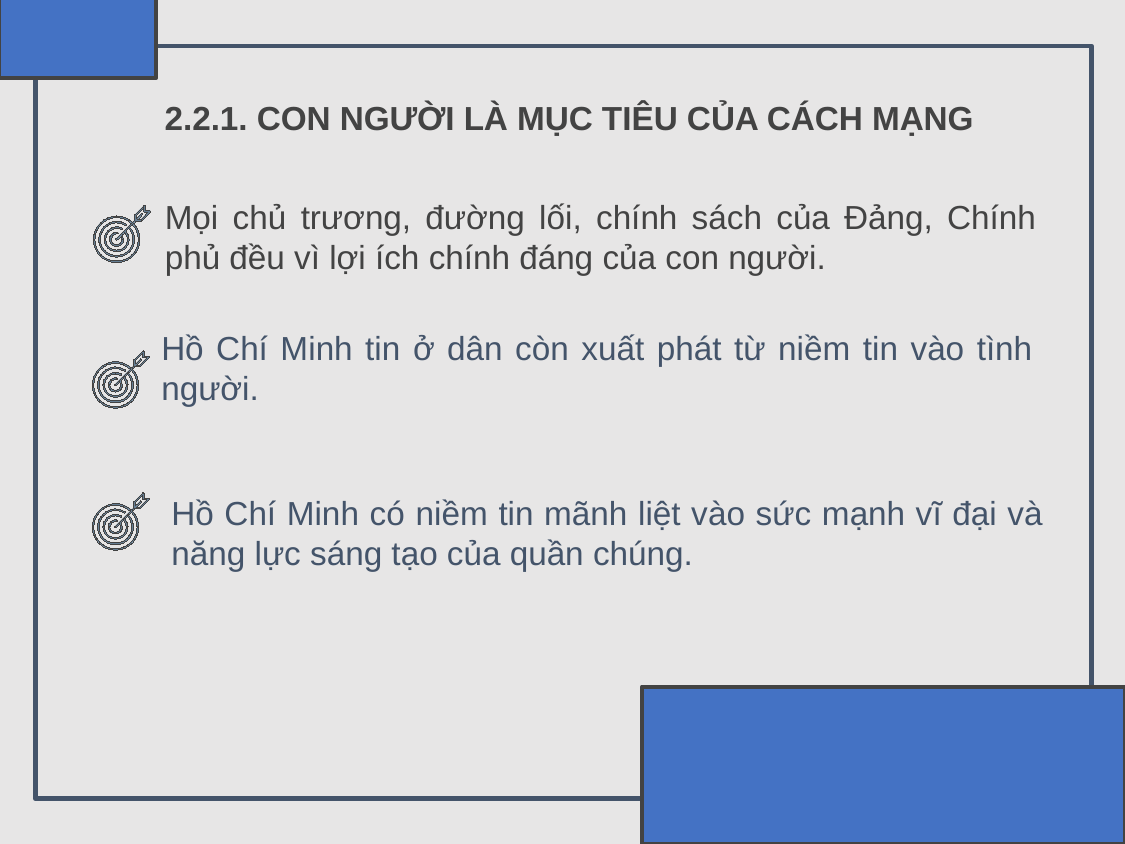

2.2.1. CON NGƯỜI LÀ MỤC TIÊU CỦA CÁCH MẠNG
1. QUAN ĐIỂM VỀ VAI TRÒ VÀ SỨC MẠNH CỦA ĐẠO ĐỨC CÁCH MẠNG
Mọi chủ trương, đường lối, chính sách của Đảng, Chính phủ đều vì lợi ích chính đáng của con người.

Hồ Chí Minh tin ở dân còn xuất phát từ niềm tin vào tình người.

Hồ Chí Minh có niềm tin mãnh liệt vào sức mạnh vĩ đại và năng lực sáng tạo của quần chúng.